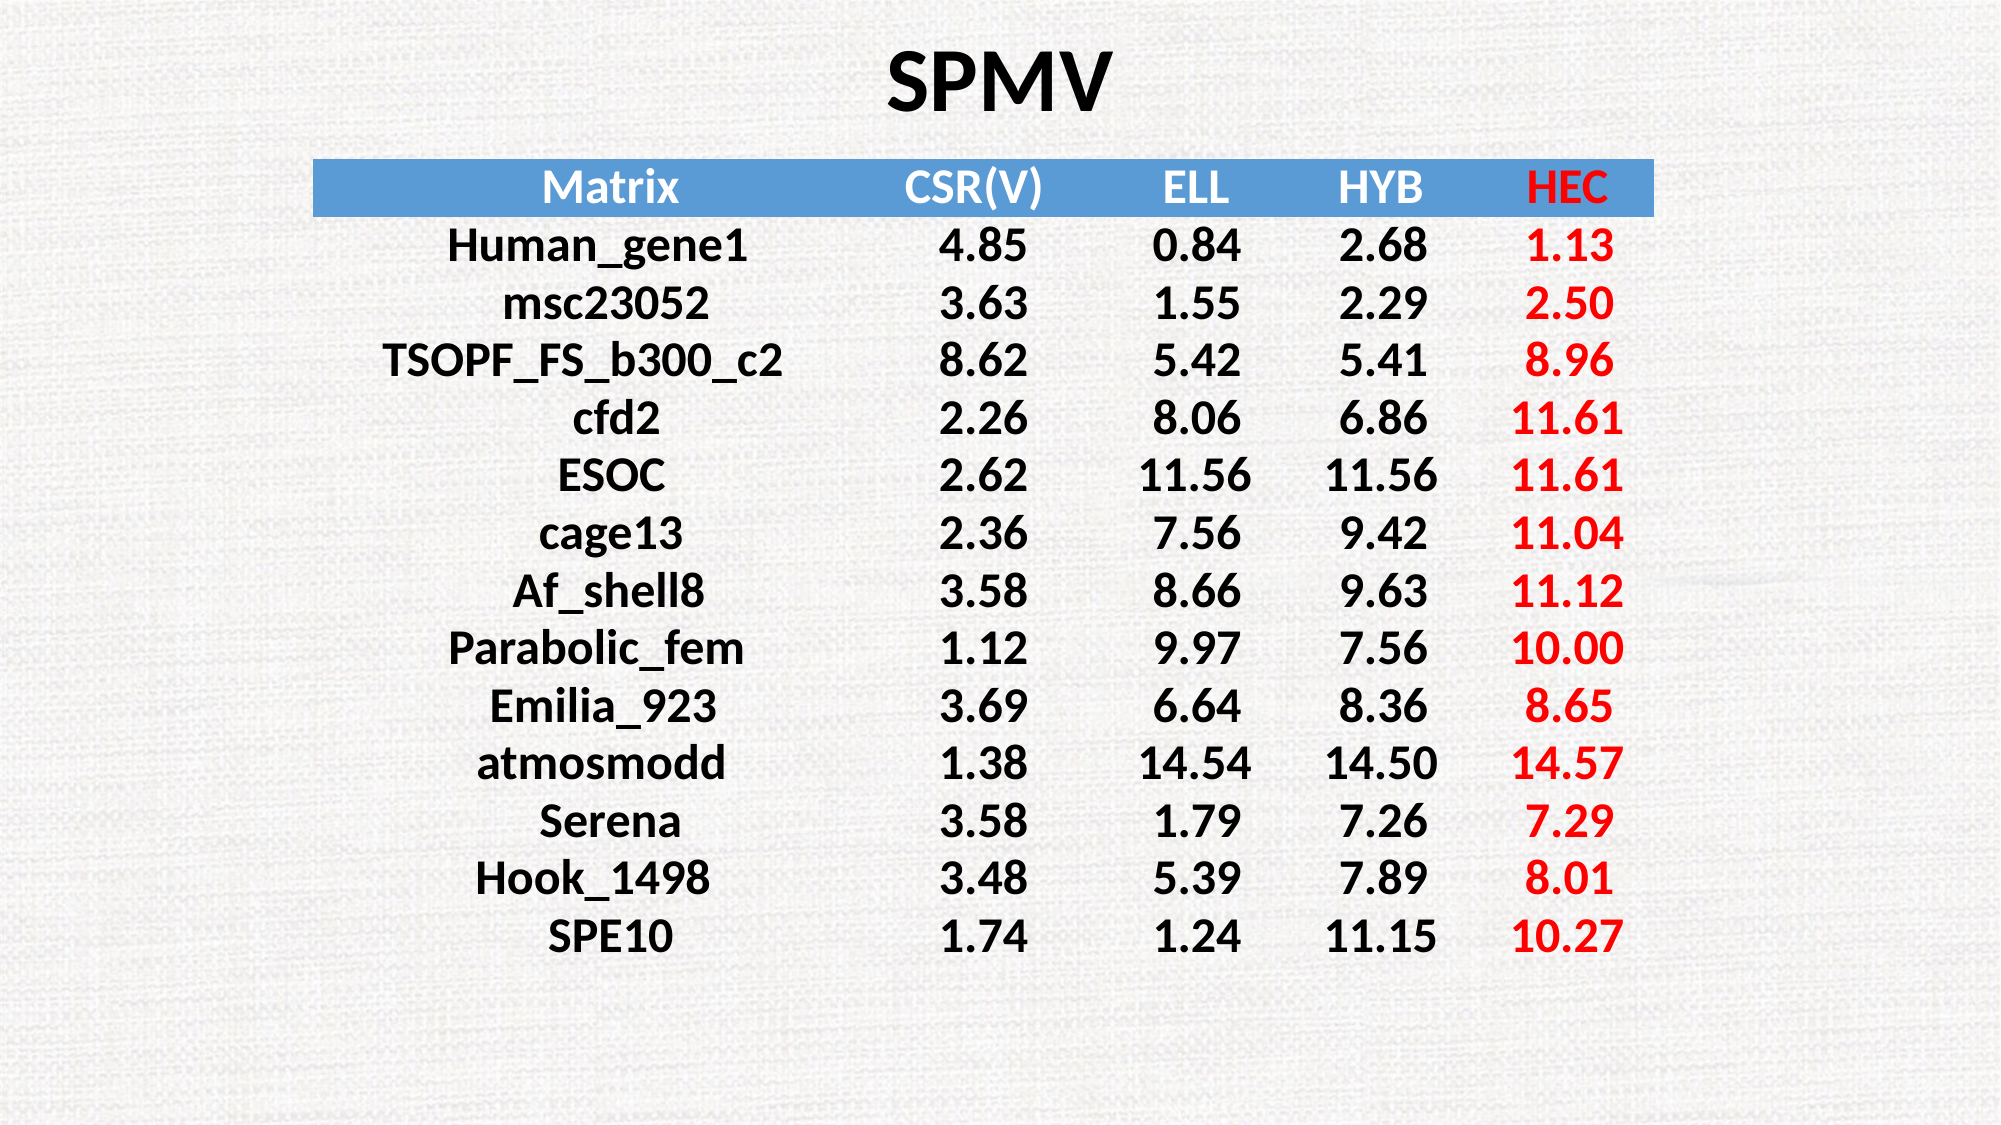

SPMV
| Matrix | CSR(V) | ELL | HYB | HEC |
| --- | --- | --- | --- | --- |
| Human\_gene1 | 4.85 | 0.84 | 2.68 | 1.13 |
| msc23052 | 3.63 | 1.55 | 2.29 | 2.50 |
| TSOPF\_FS\_b300\_c2 | 8.62 | 5.42 | 5.41 | 8.96 |
| cfd2 | 2.26 | 8.06 | 6.86 | 11.61 |
| ESOC | 2.62 | 11.56 | 11.56 | 11.61 |
| cage13 | 2.36 | 7.56 | 9.42 | 11.04 |
| Af\_shell8 | 3.58 | 8.66 | 9.63 | 11.12 |
| Parabolic\_fem | 1.12 | 9.97 | 7.56 | 10.00 |
| Emilia\_923 | 3.69 | 6.64 | 8.36 | 8.65 |
| atmosmodd | 1.38 | 14.54 | 14.50 | 14.57 |
| Serena | 3.58 | 1.79 | 7.26 | 7.29 |
| Hook\_1498 | 3.48 | 5.39 | 7.89 | 8.01 |
| SPE10 | 1.74 | 1.24 | 11.15 | 10.27 |